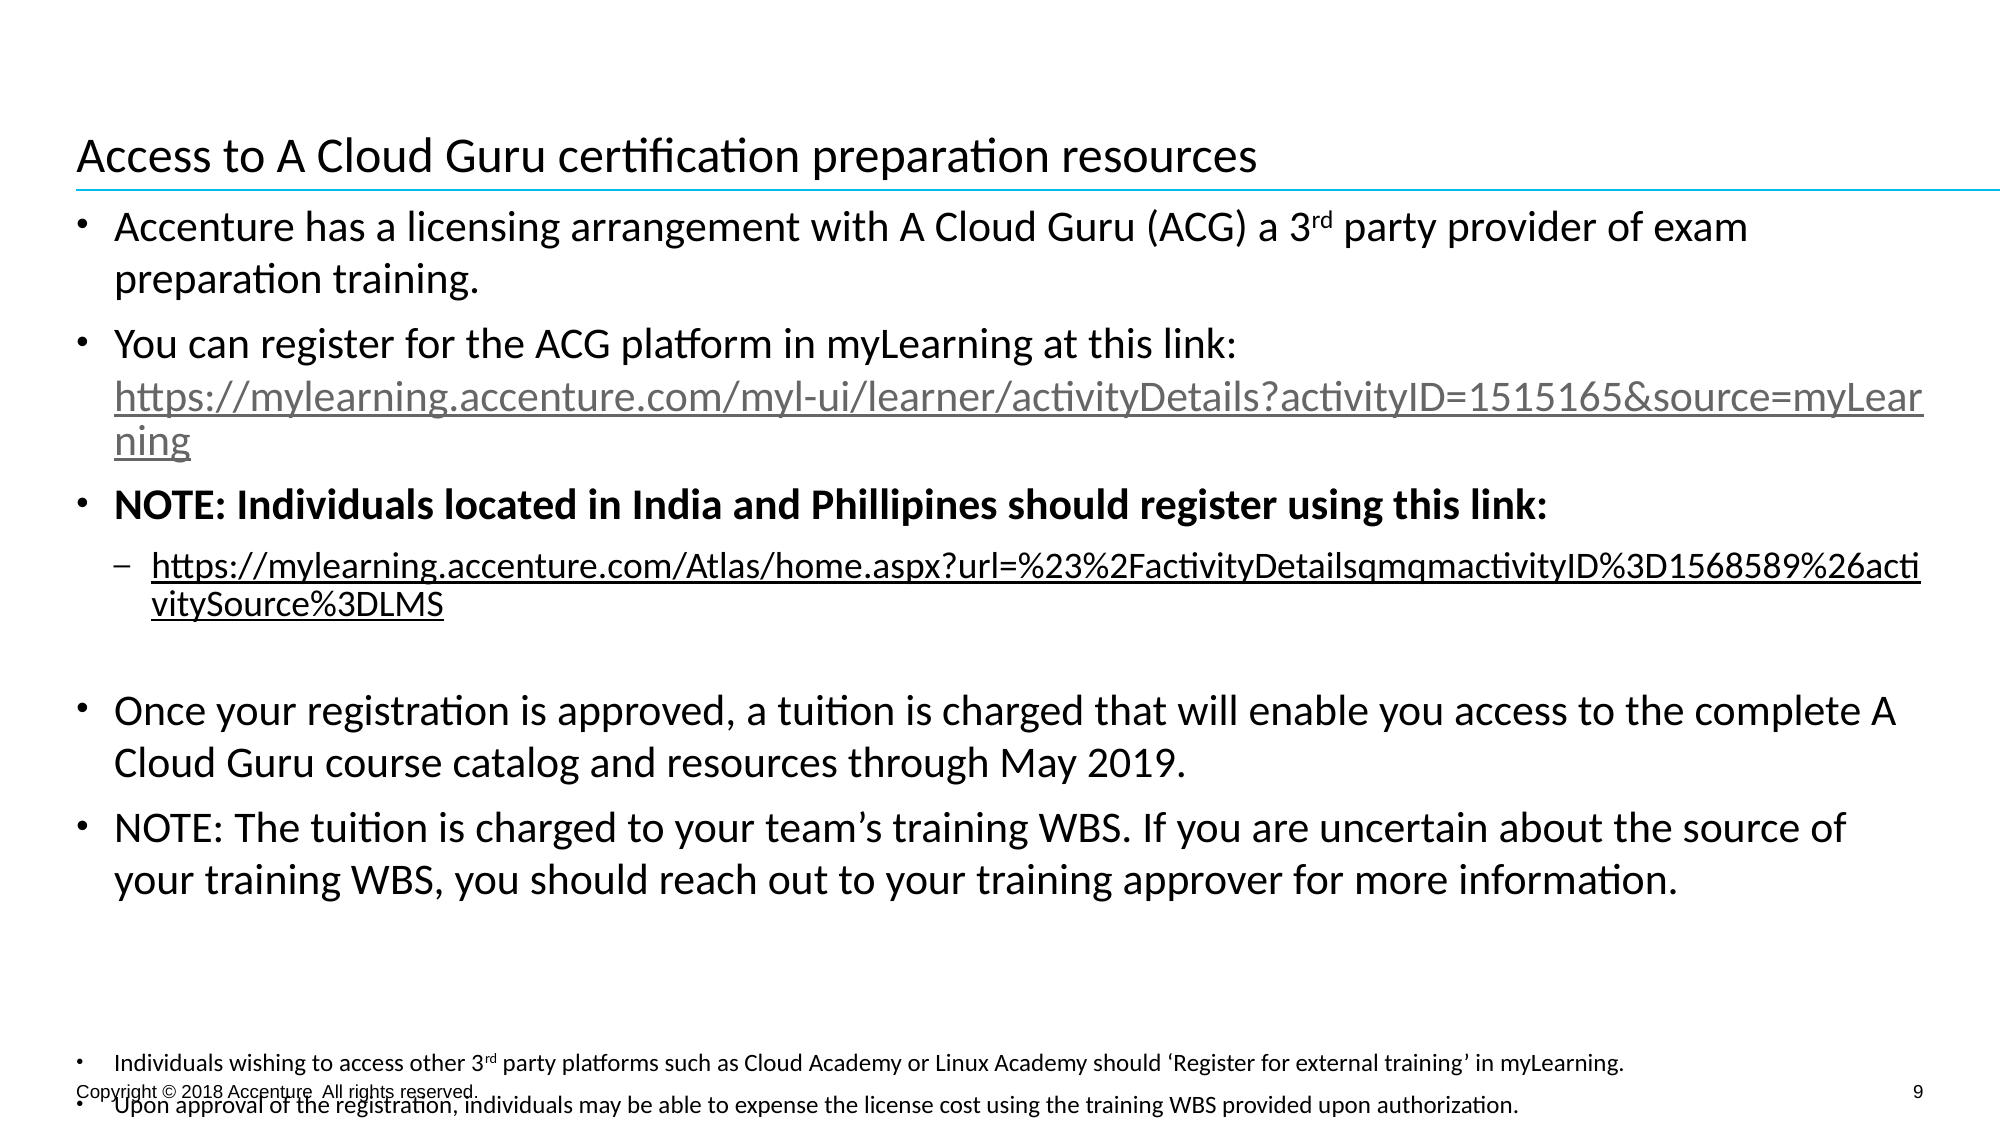

# Access to A Cloud Guru certification preparation resources
Accenture has a licensing arrangement with A Cloud Guru (ACG) a 3rd party provider of exam preparation training.
You can register for the ACG platform in myLearning at this link:  https://mylearning.accenture.com/myl-ui/learner/activityDetails?activityID=1515165&source=myLearning
NOTE: Individuals located in India and Phillipines should register using this link:
https://mylearning.accenture.com/Atlas/home.aspx?url=%23%2FactivityDetailsqmqmactivityID%3D1568589%26activitySource%3DLMS
Once your registration is approved, a tuition is charged that will enable you access to the complete A Cloud Guru course catalog and resources through May 2019.
NOTE: The tuition is charged to your team’s training WBS. If you are uncertain about the source of your training WBS, you should reach out to your training approver for more information.

Individuals wishing to access other 3rd party platforms such as Cloud Academy or Linux Academy should ‘Register for external training’ in myLearning.
Upon approval of the registration, individuals may be able to expense the license cost using the training WBS provided upon authorization.